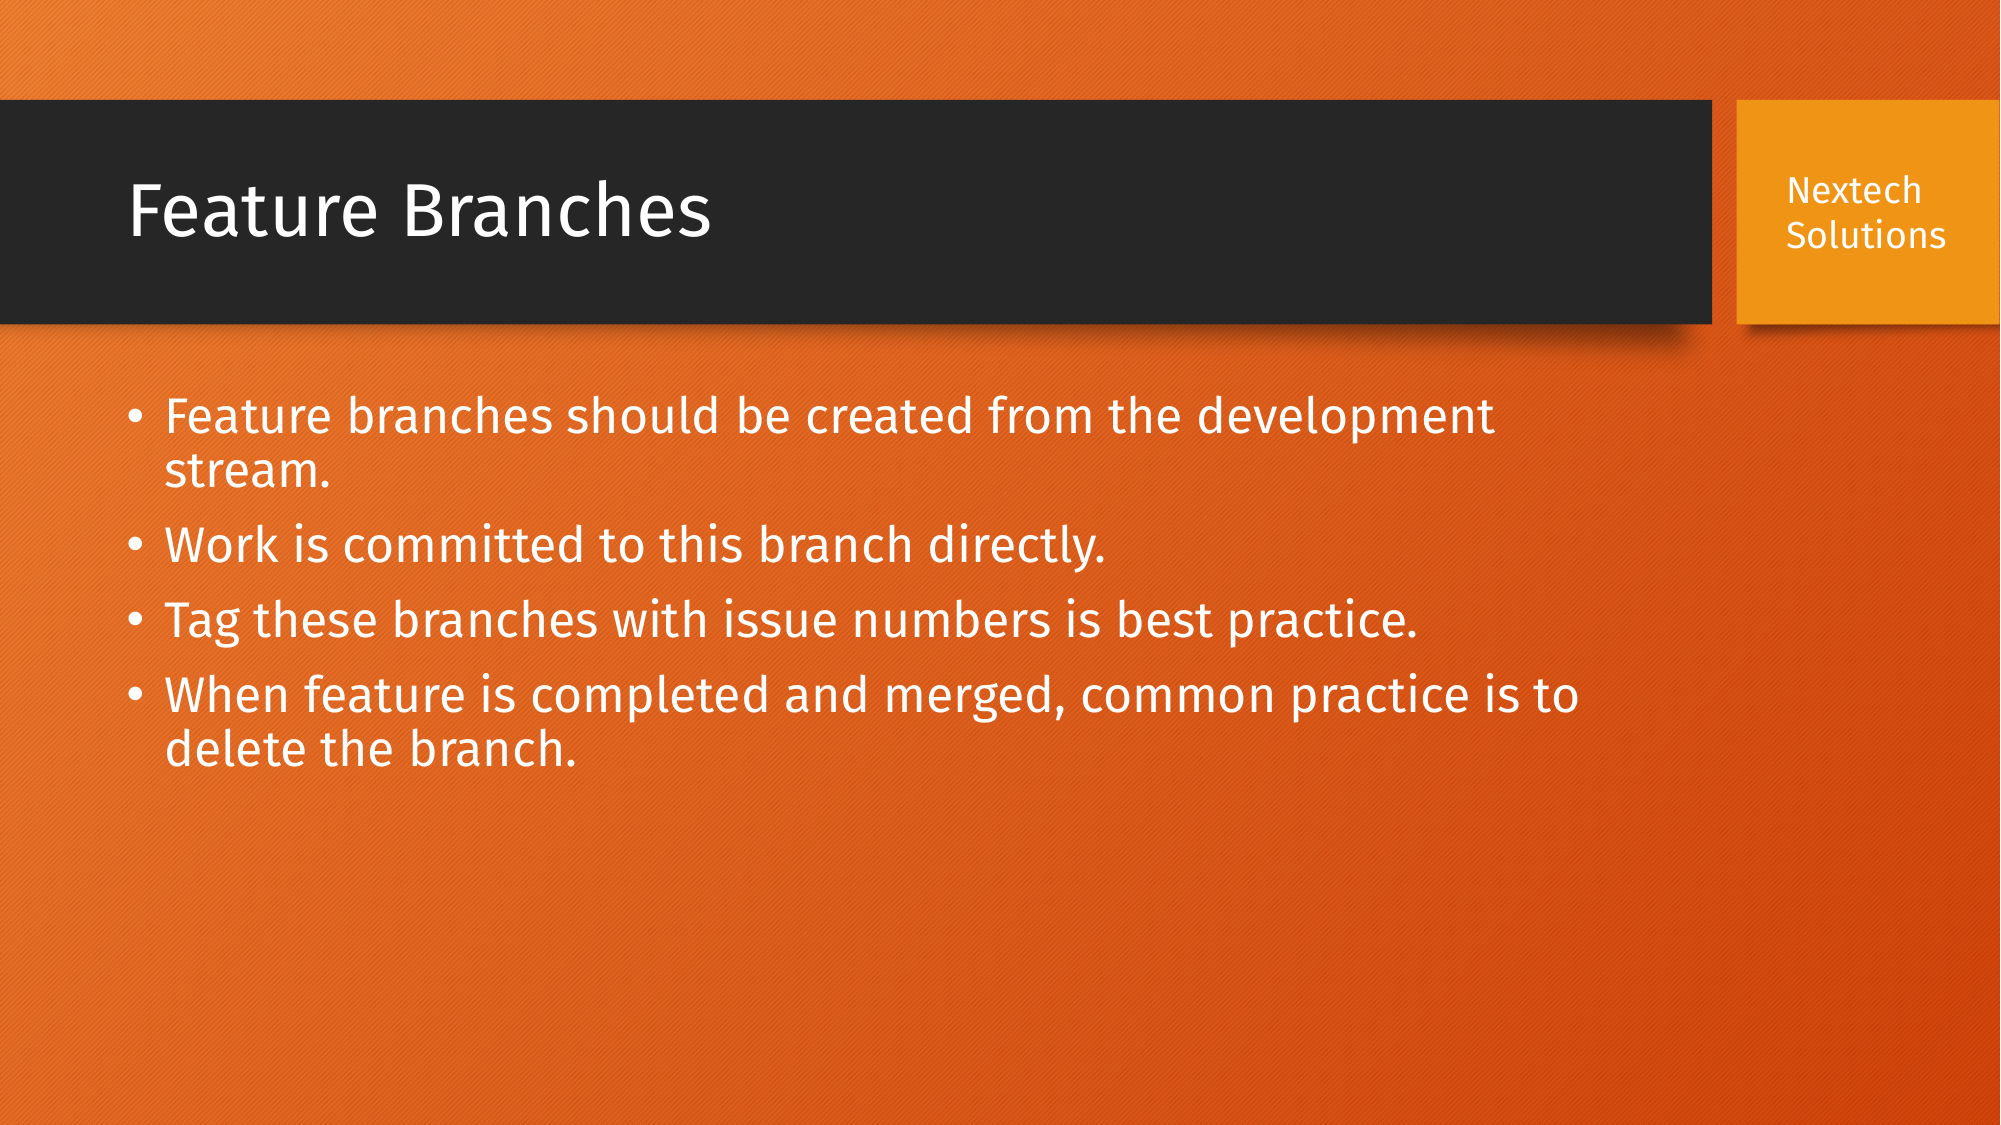

# Feature Branches
Nextech Solutions
Feature branches should be created from the development stream.
Work is committed to this branch directly.
Tag these branches with issue numbers is best practice.
When feature is completed and merged, common practice is to delete the branch.